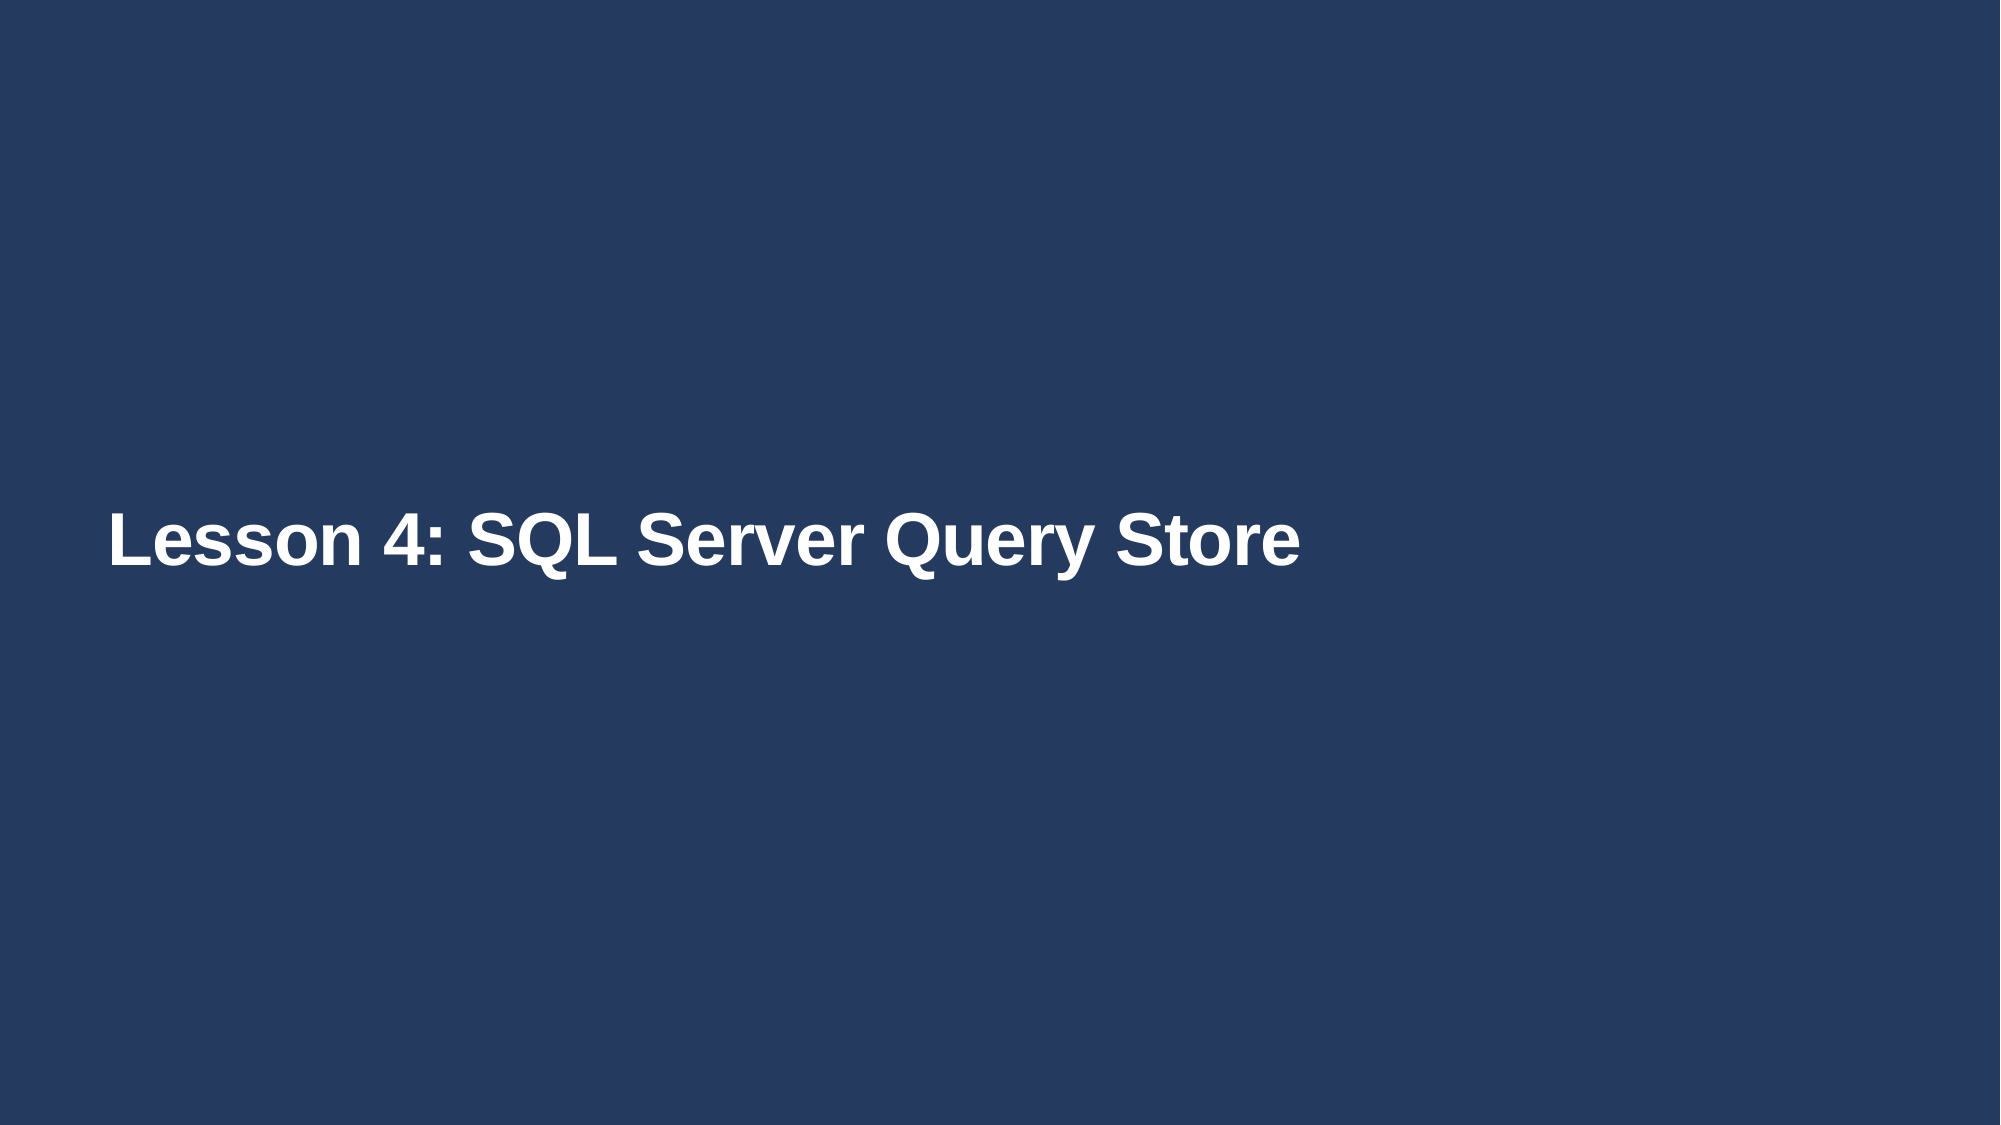

# Lesson 4: SQL Server Query Store